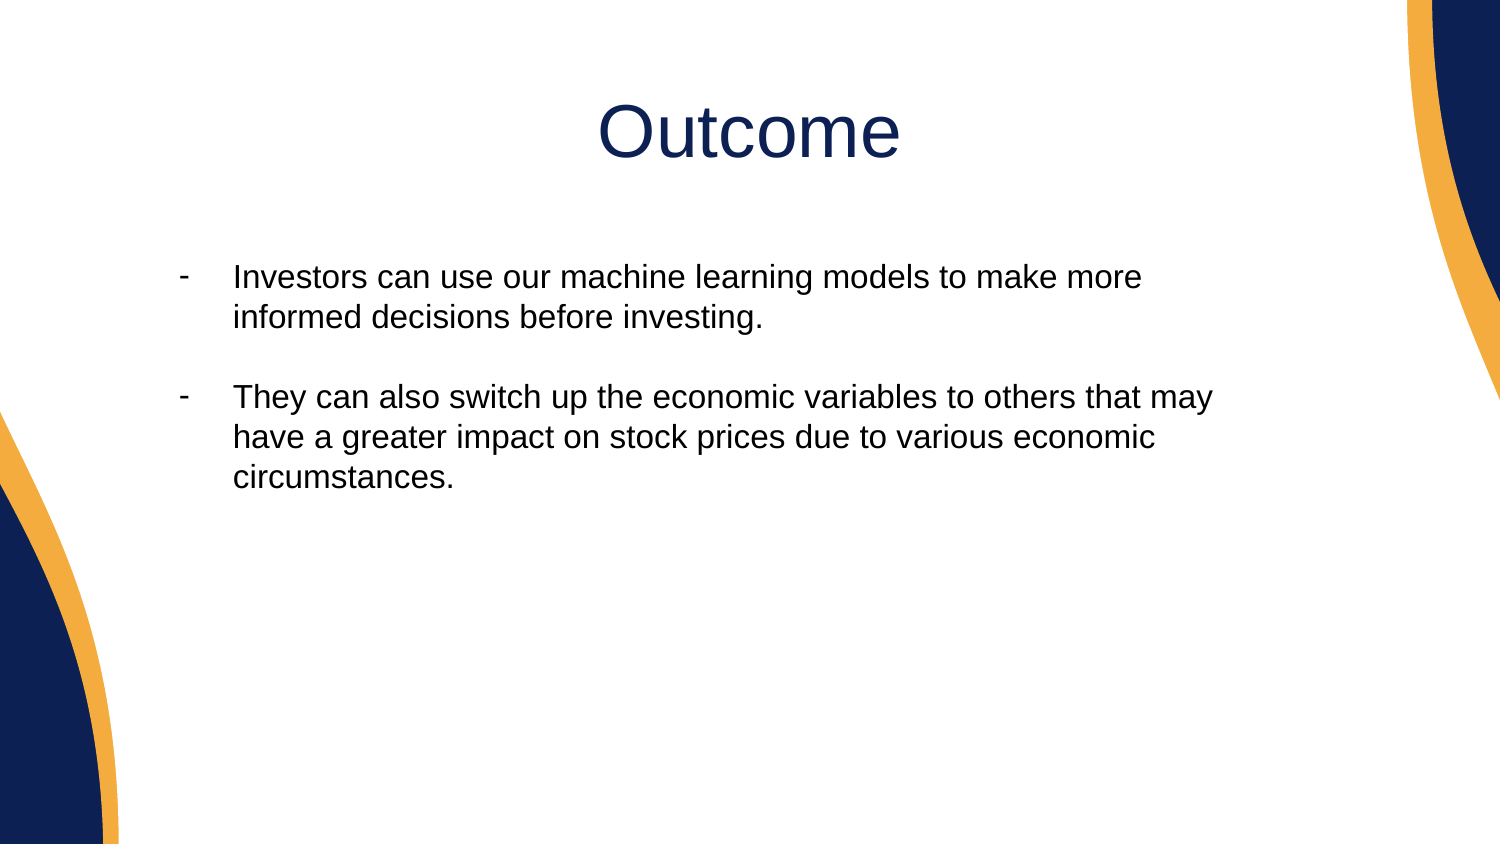

# Outcome
Investors can use our machine learning models to make more informed decisions before investing.

They can also switch up the economic variables to others that may have a greater impact on stock prices due to various economic circumstances.